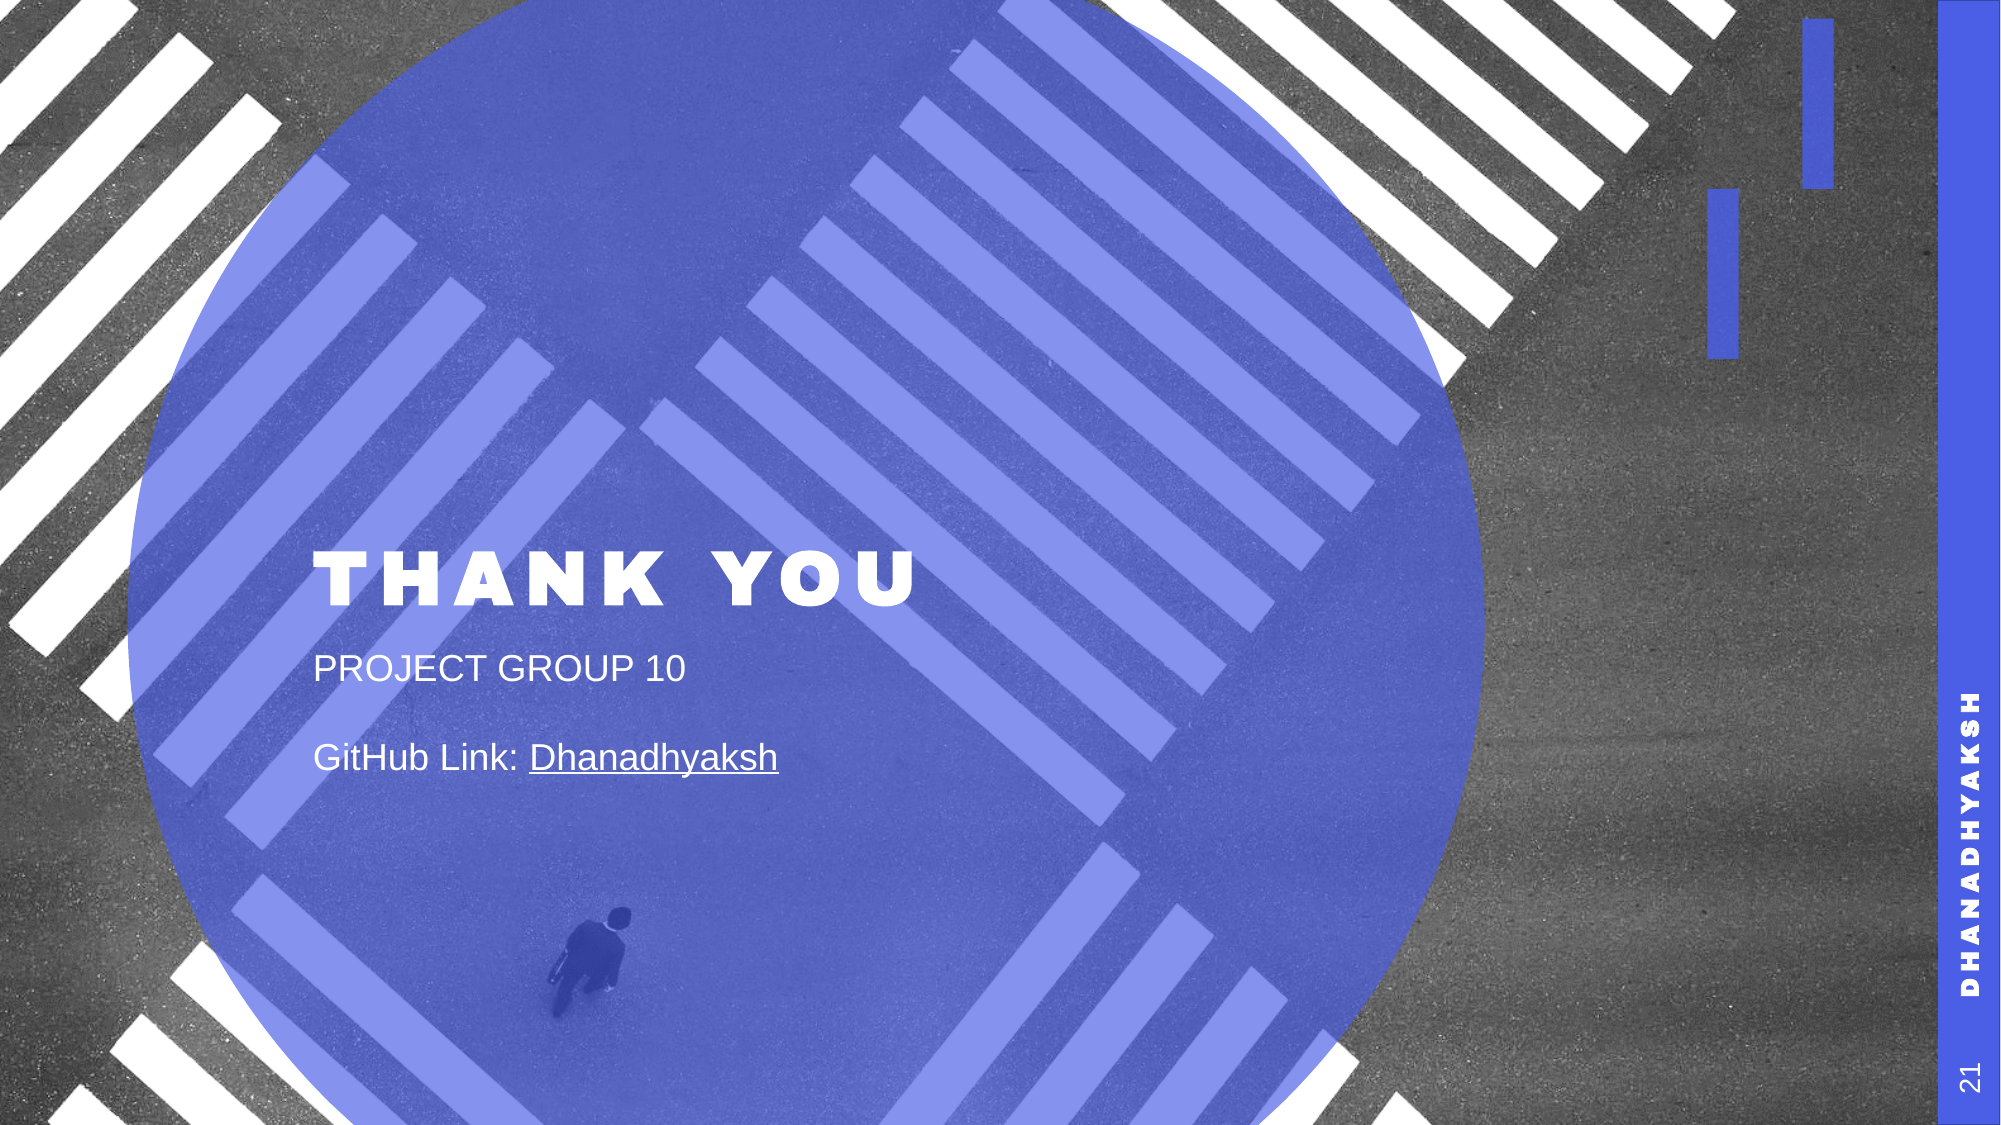

# THANK YOU
dhanadhyaksh
PROJECT GROUP 10
GitHub Link: Dhanadhyaksh

21